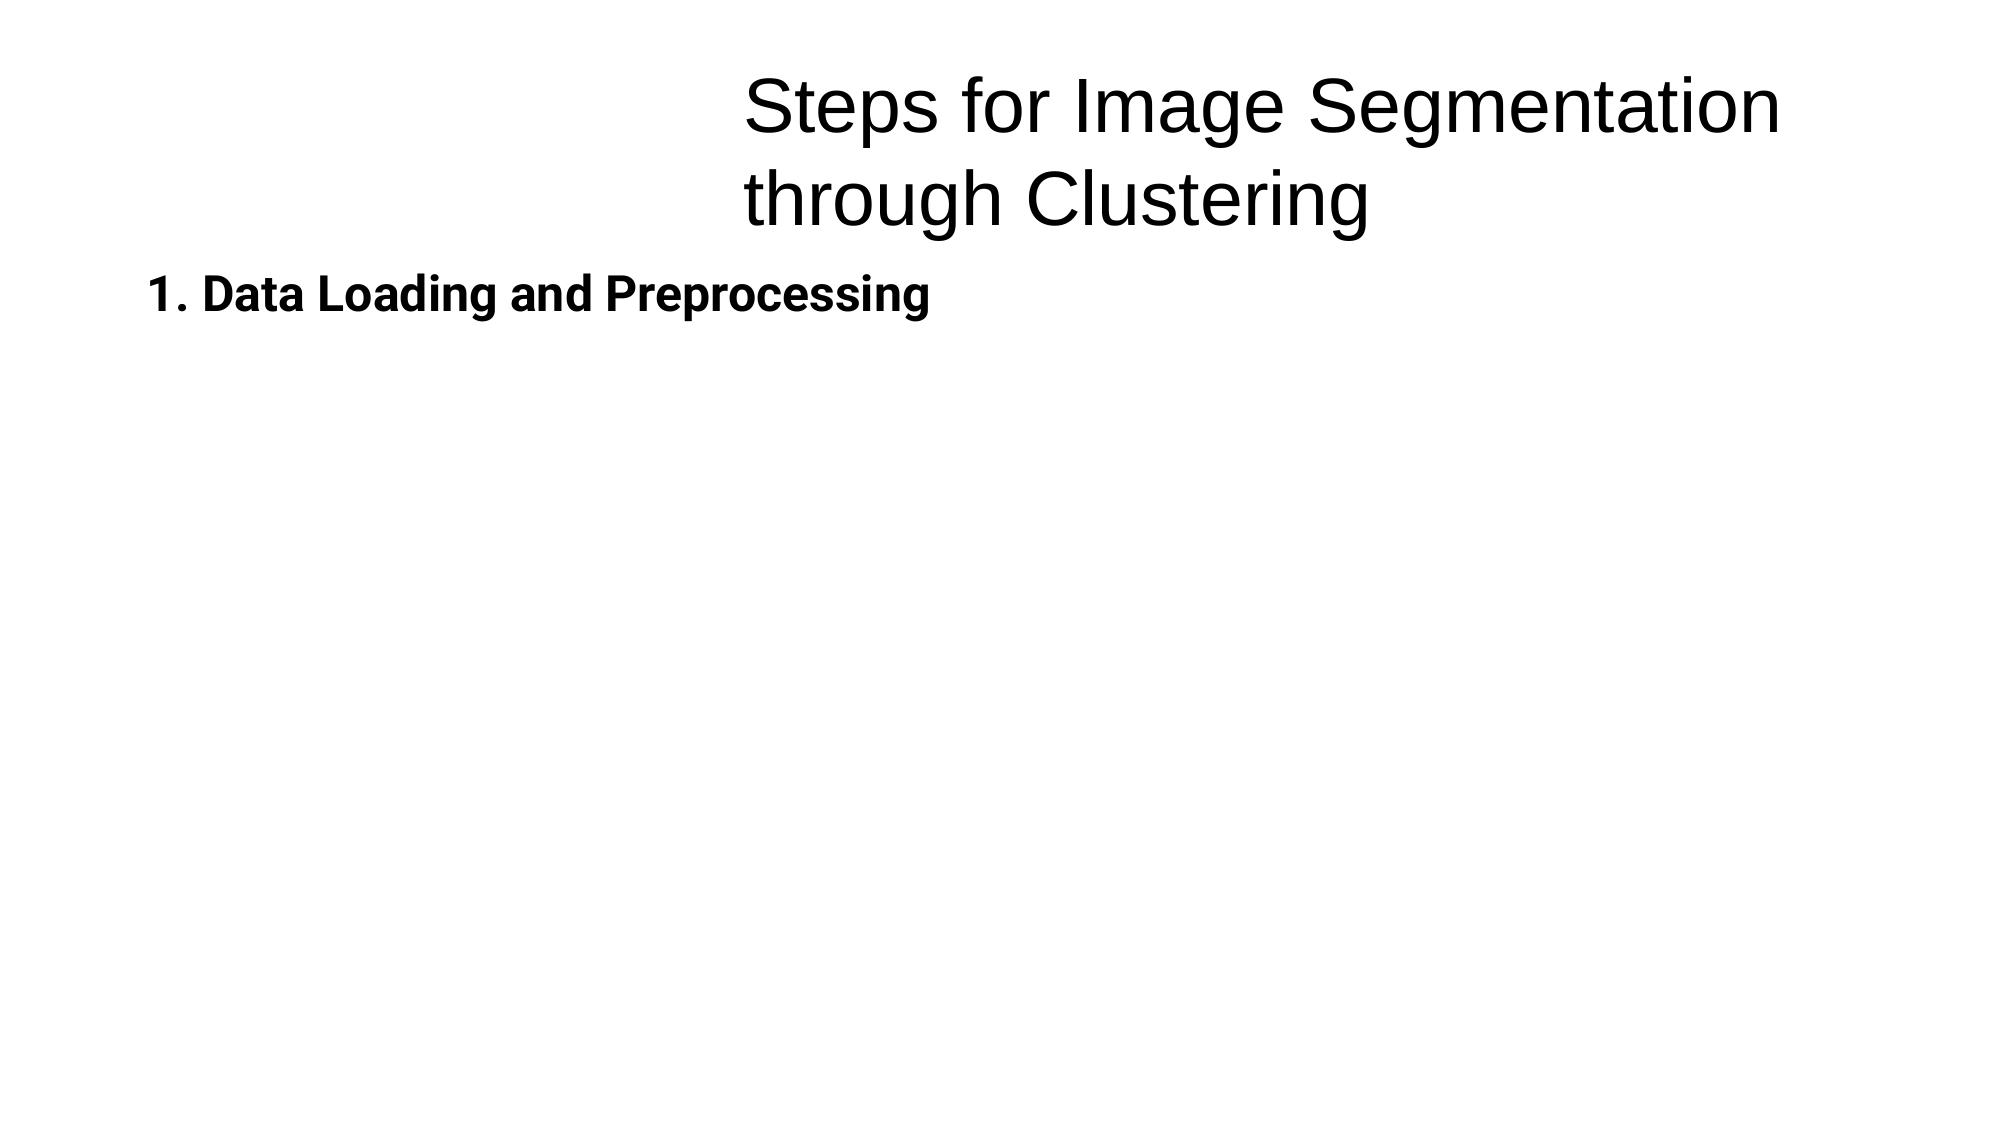

# Steps for Image Segmentation through Clustering
1. Data Loading and Preprocessing